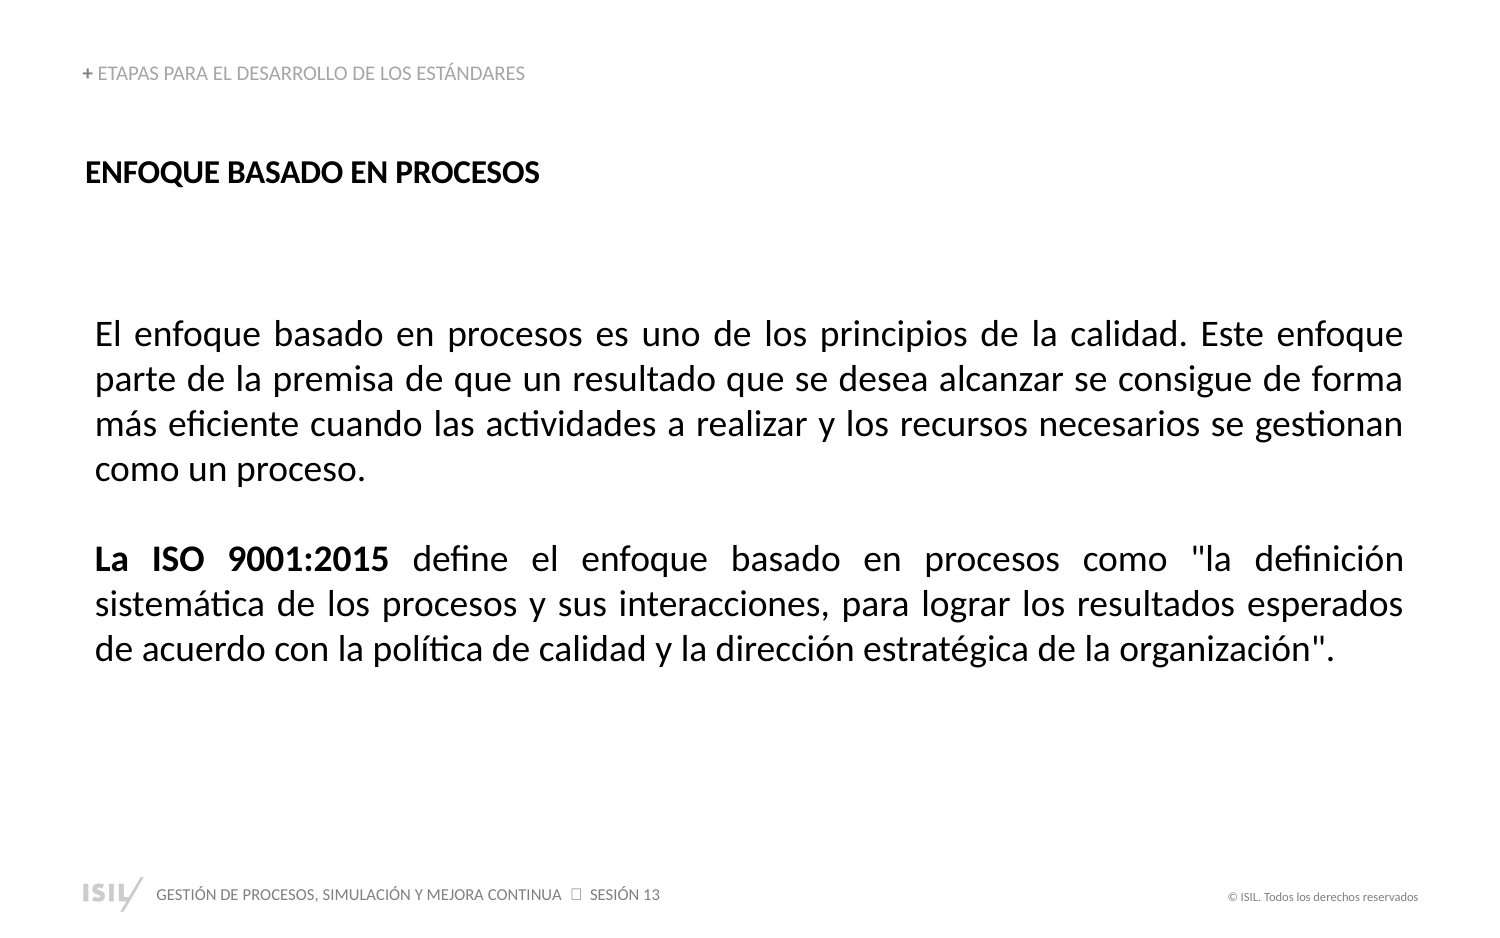

+ ETAPAS PARA EL DESARROLLO DE LOS ESTÁNDARES
ENFOQUE BASADO EN PROCESOS

El enfoque basado en procesos es uno de los principios de la calidad. Este enfoque parte de la premisa de que un resultado que se desea alcanzar se consigue de forma más eficiente cuando las actividades a realizar y los recursos necesarios se gestionan como un proceso.

La ISO 9001:2015 define el enfoque basado en procesos como "la definición sistemática de los procesos y sus interacciones, para lograr los resultados esperados de acuerdo con la política de calidad y la dirección estratégica de la organización".